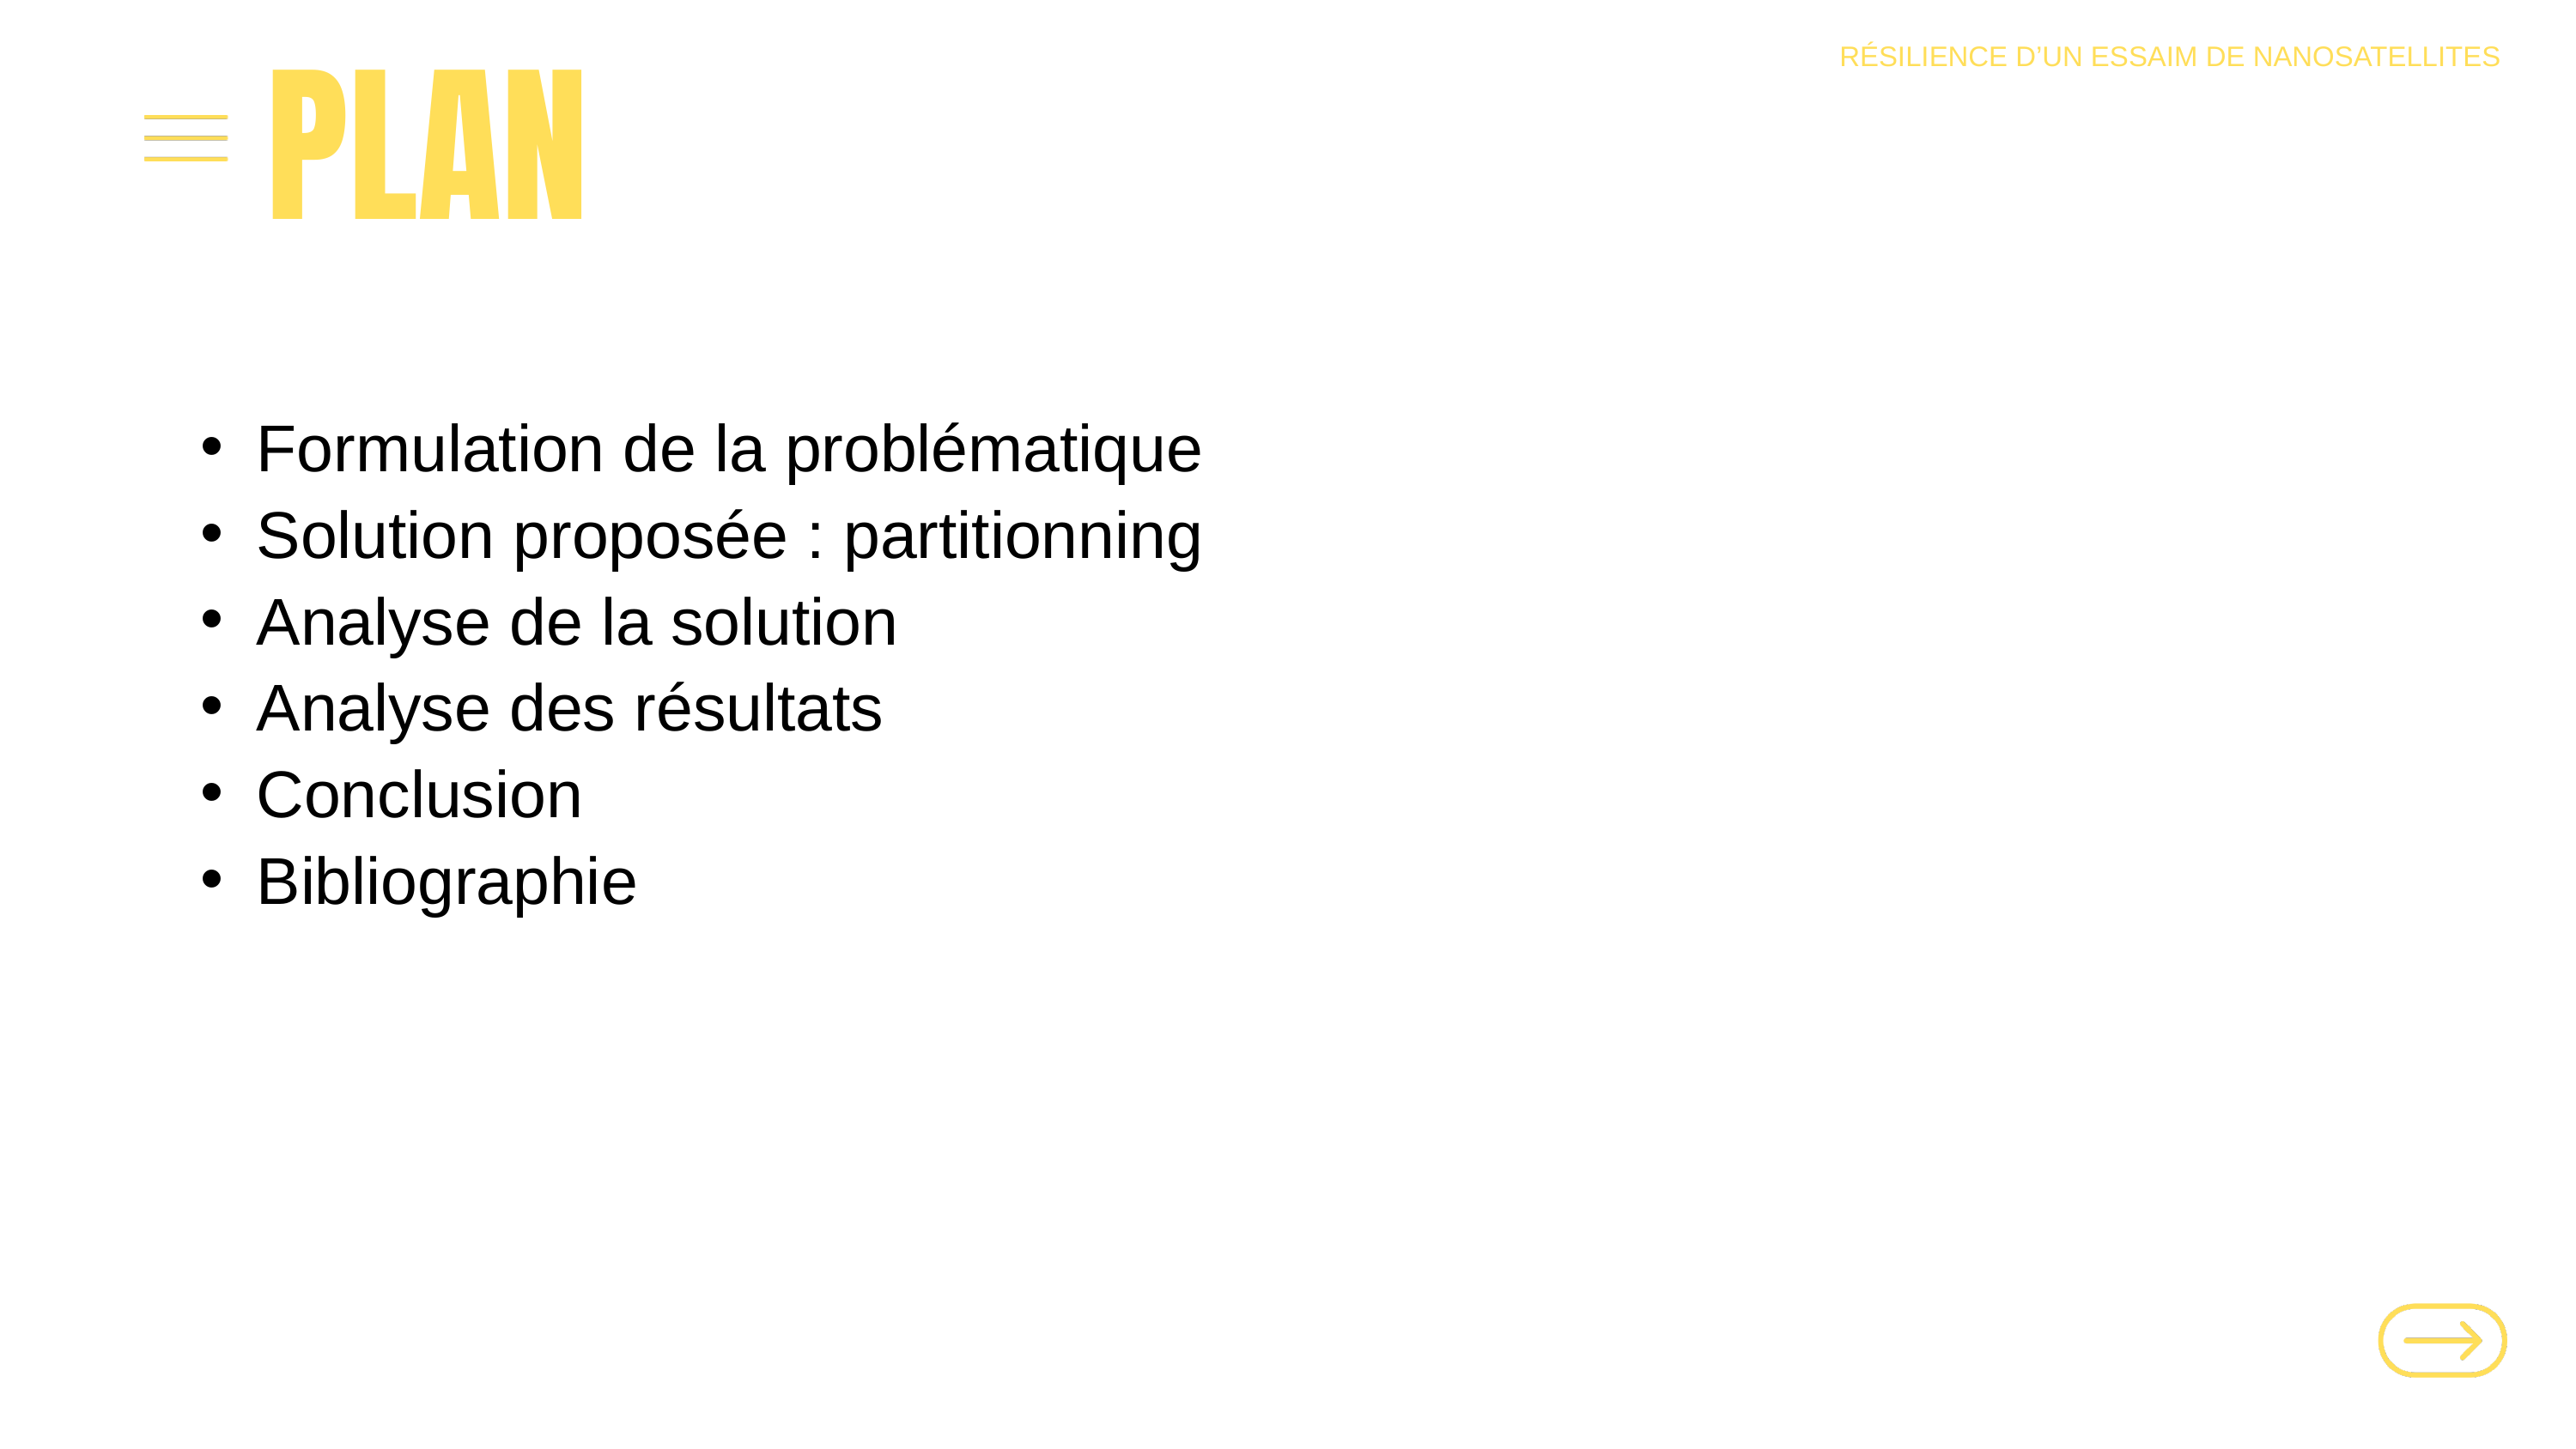

RÉSILIENCE D’UN ESSAIM DE NANOSATELLITES
PLAN

Formulation de la problématique
Solution proposée : partitionning
Analyse de la solution
Analyse des résultats
Conclusion
Bibliographie